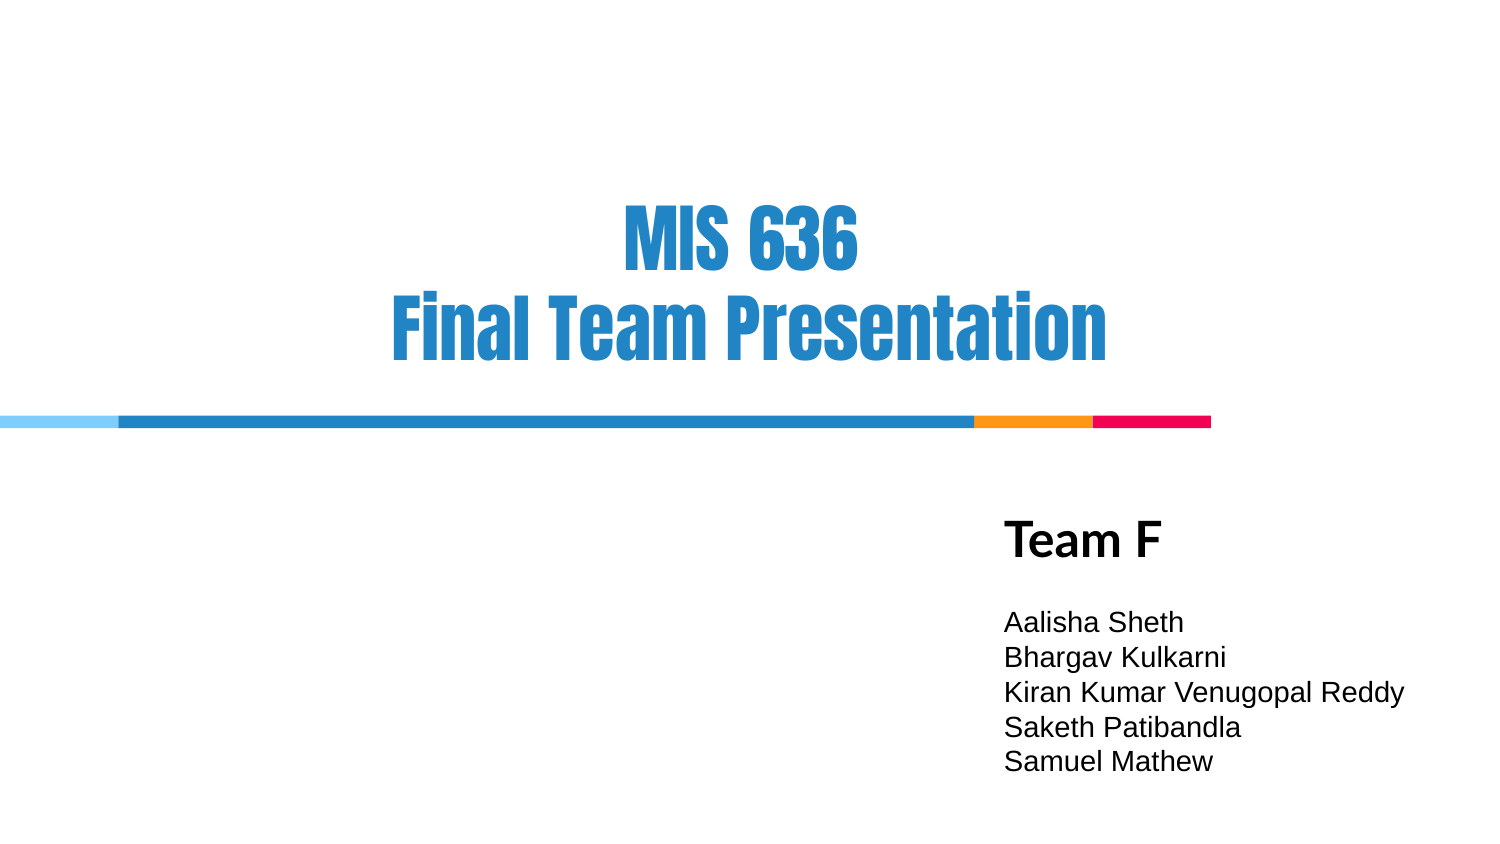

# MIS 636
Final Team Presentation
Team F

Aalisha Sheth
Bhargav Kulkarni
Kiran Kumar Venugopal Reddy
Saketh Patibandla
Samuel Mathew